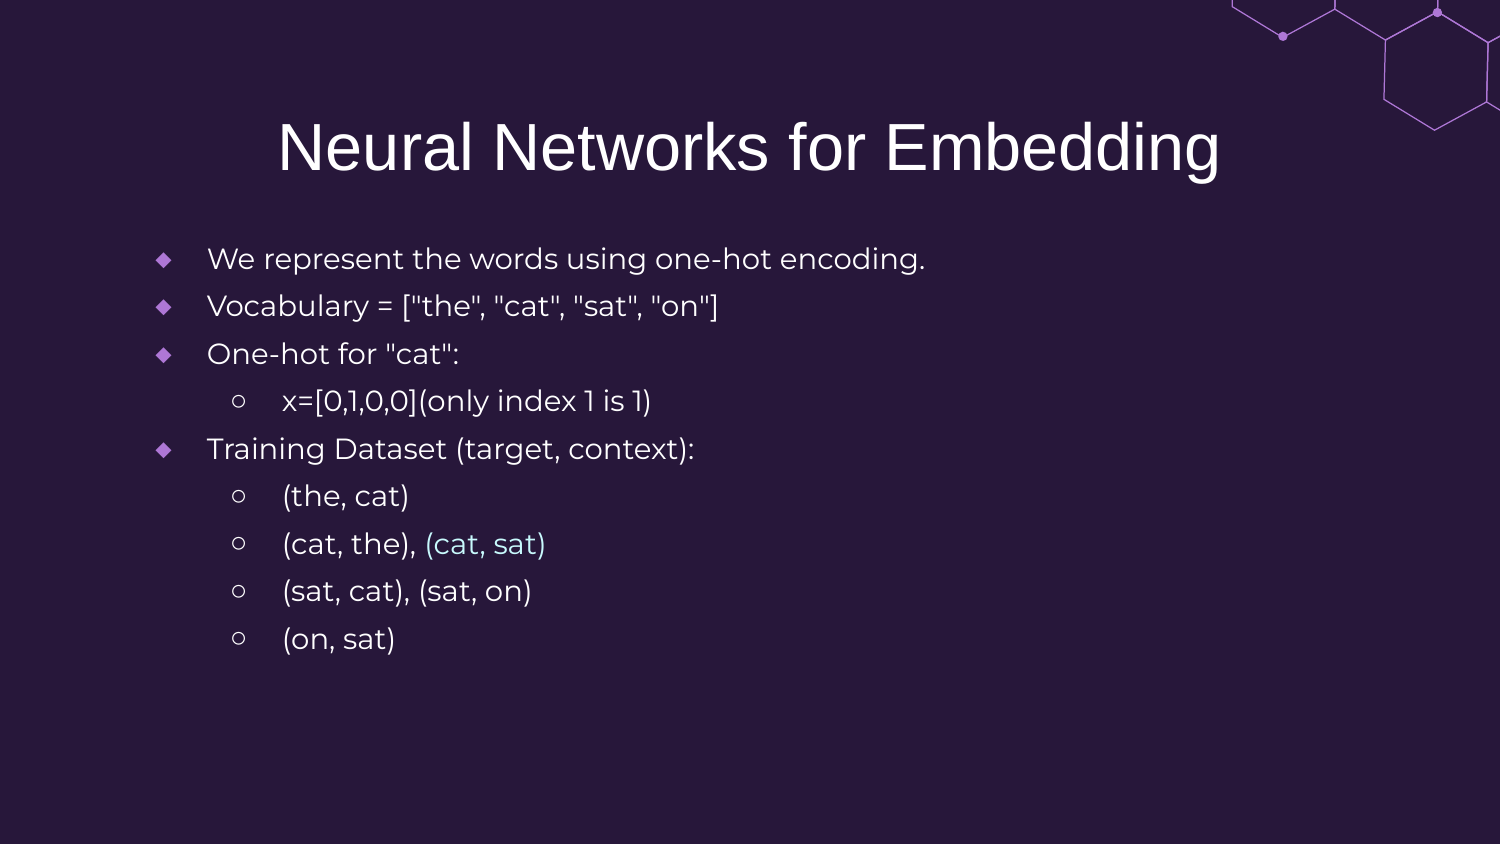

# Neural Networks for Embedding
We represent the words using one-hot encoding.
Vocabulary = ["the", "cat", "sat", "on"]
One-hot for "cat":
x=[0,1,0,0](only index 1 is 1)
Training Dataset (target, context):
(the, cat)
(cat, the), (cat, sat)
(sat, cat), (sat, on)
(on, sat)